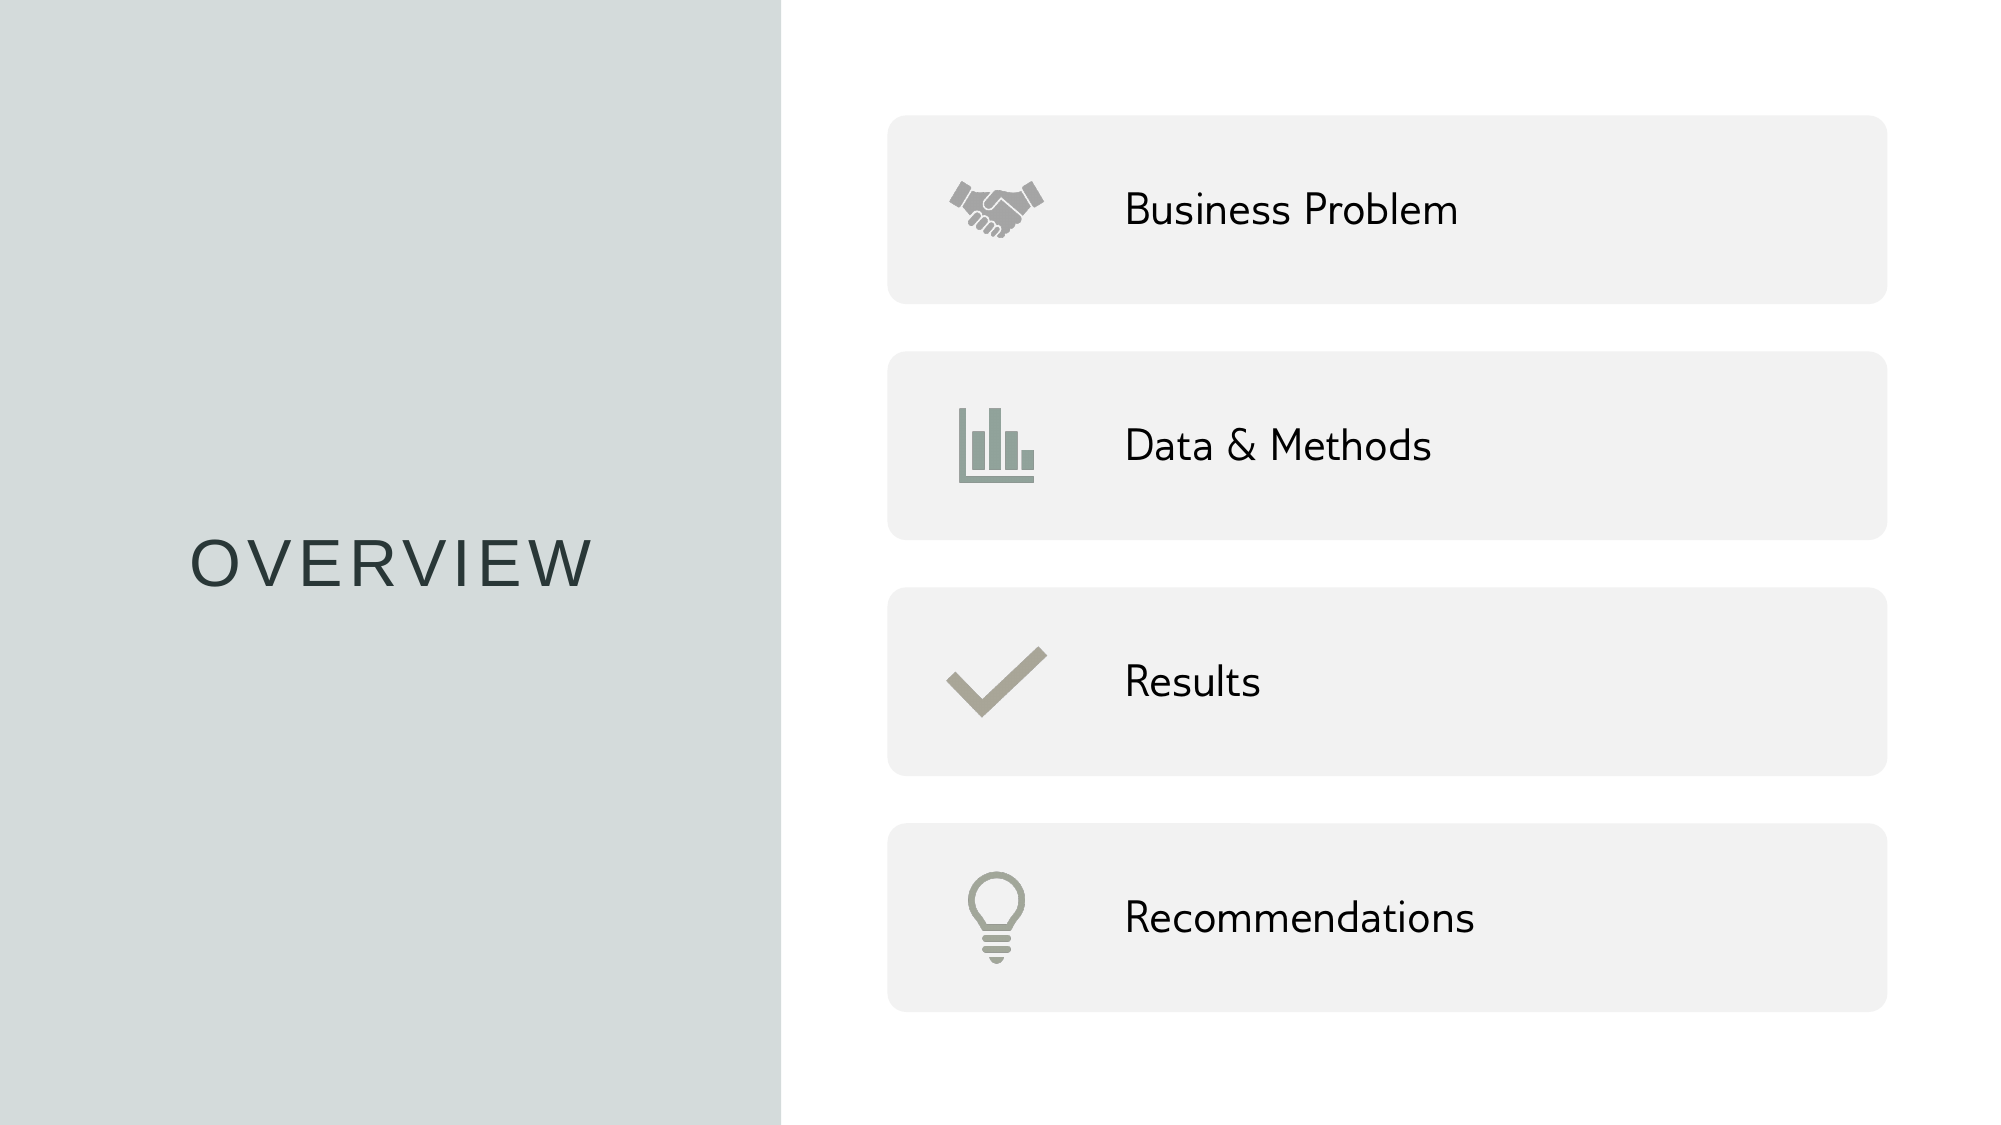

# Overview
Business Problem
Data & Methods
Results
Recommendations